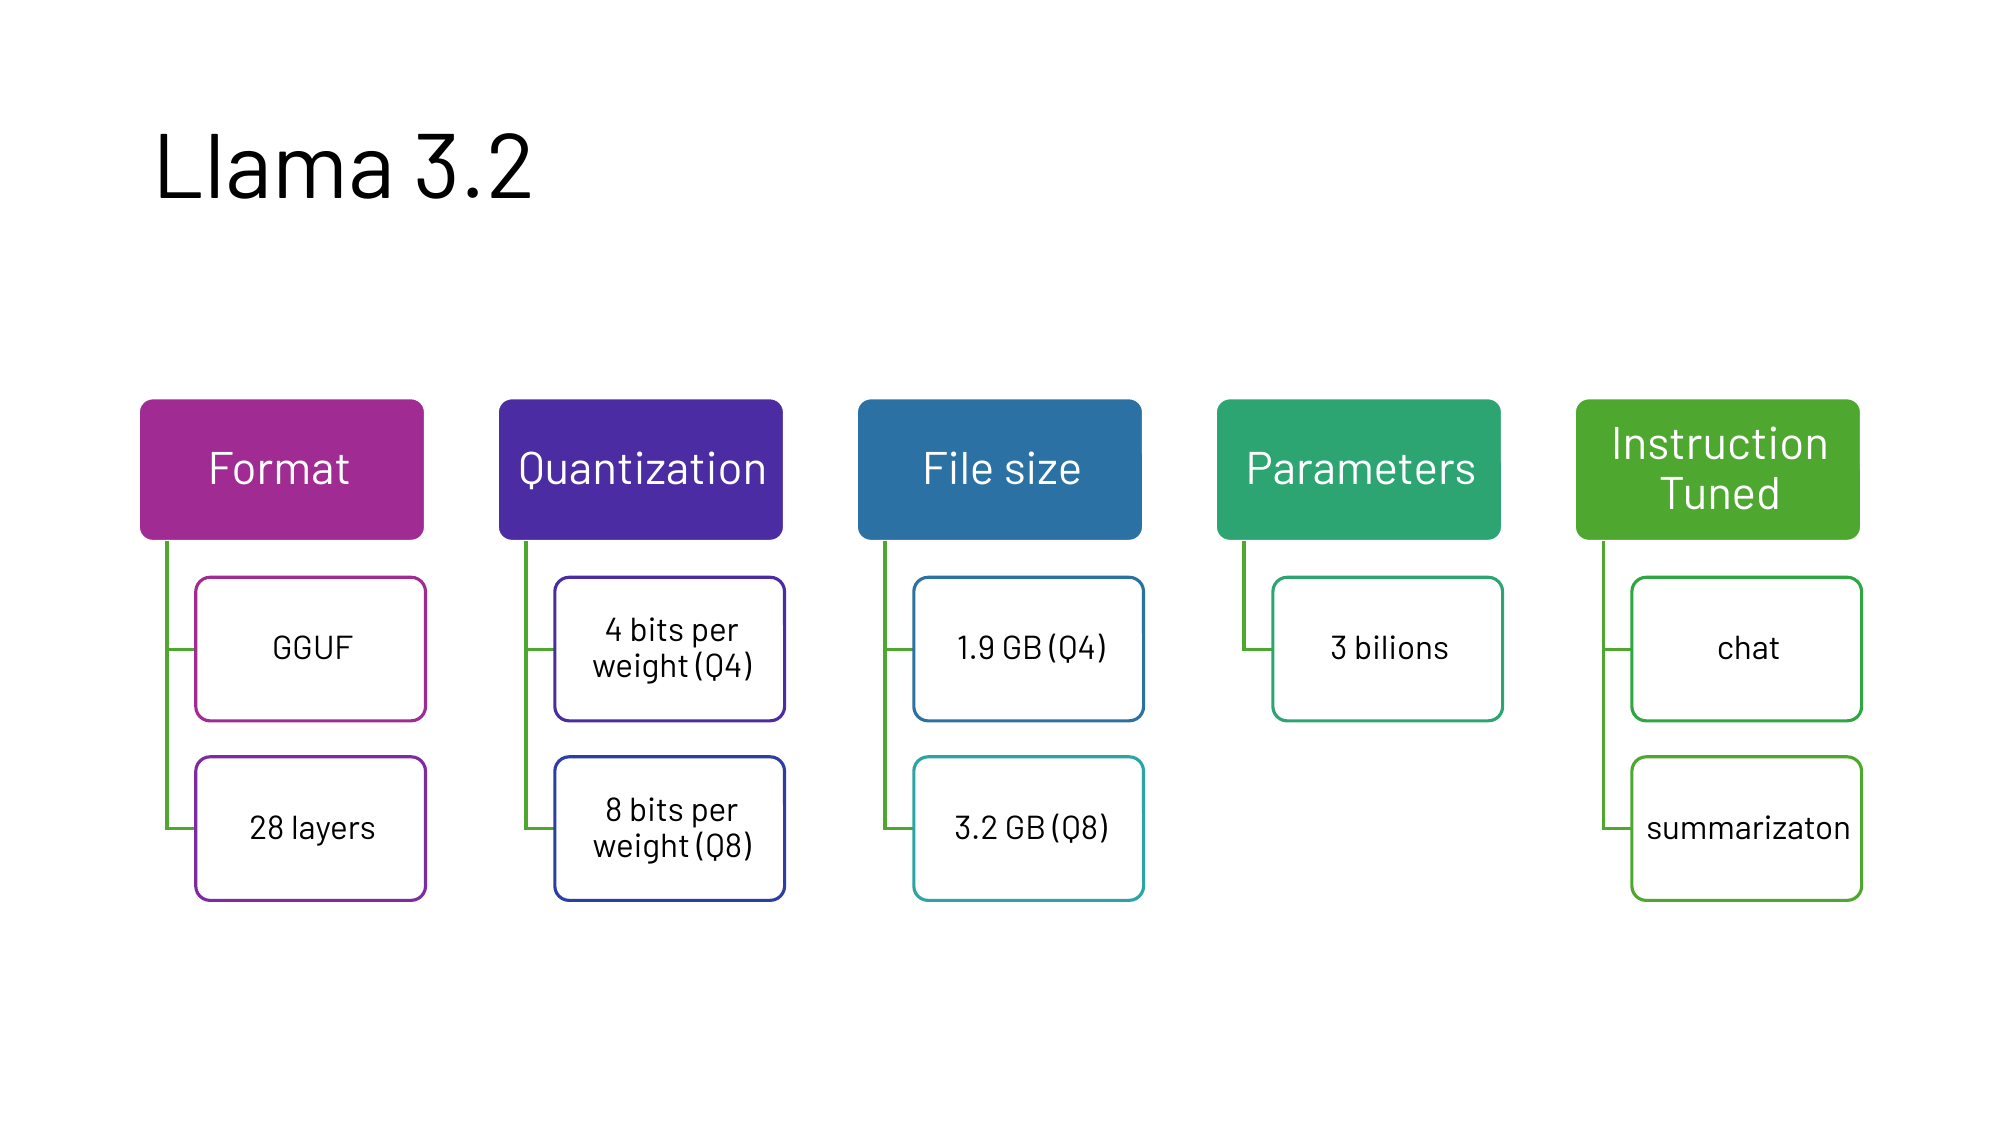

# Llama 3.2
Format
GGUF
28 layers
Quantization
4 bits per weight (Q4)
8 bits per weight (Q8)
File size
1.9 GB (Q4)
3.2 GB (Q8)
Parameters
3 bilions
Instruction Tuned
chat
summarizaton